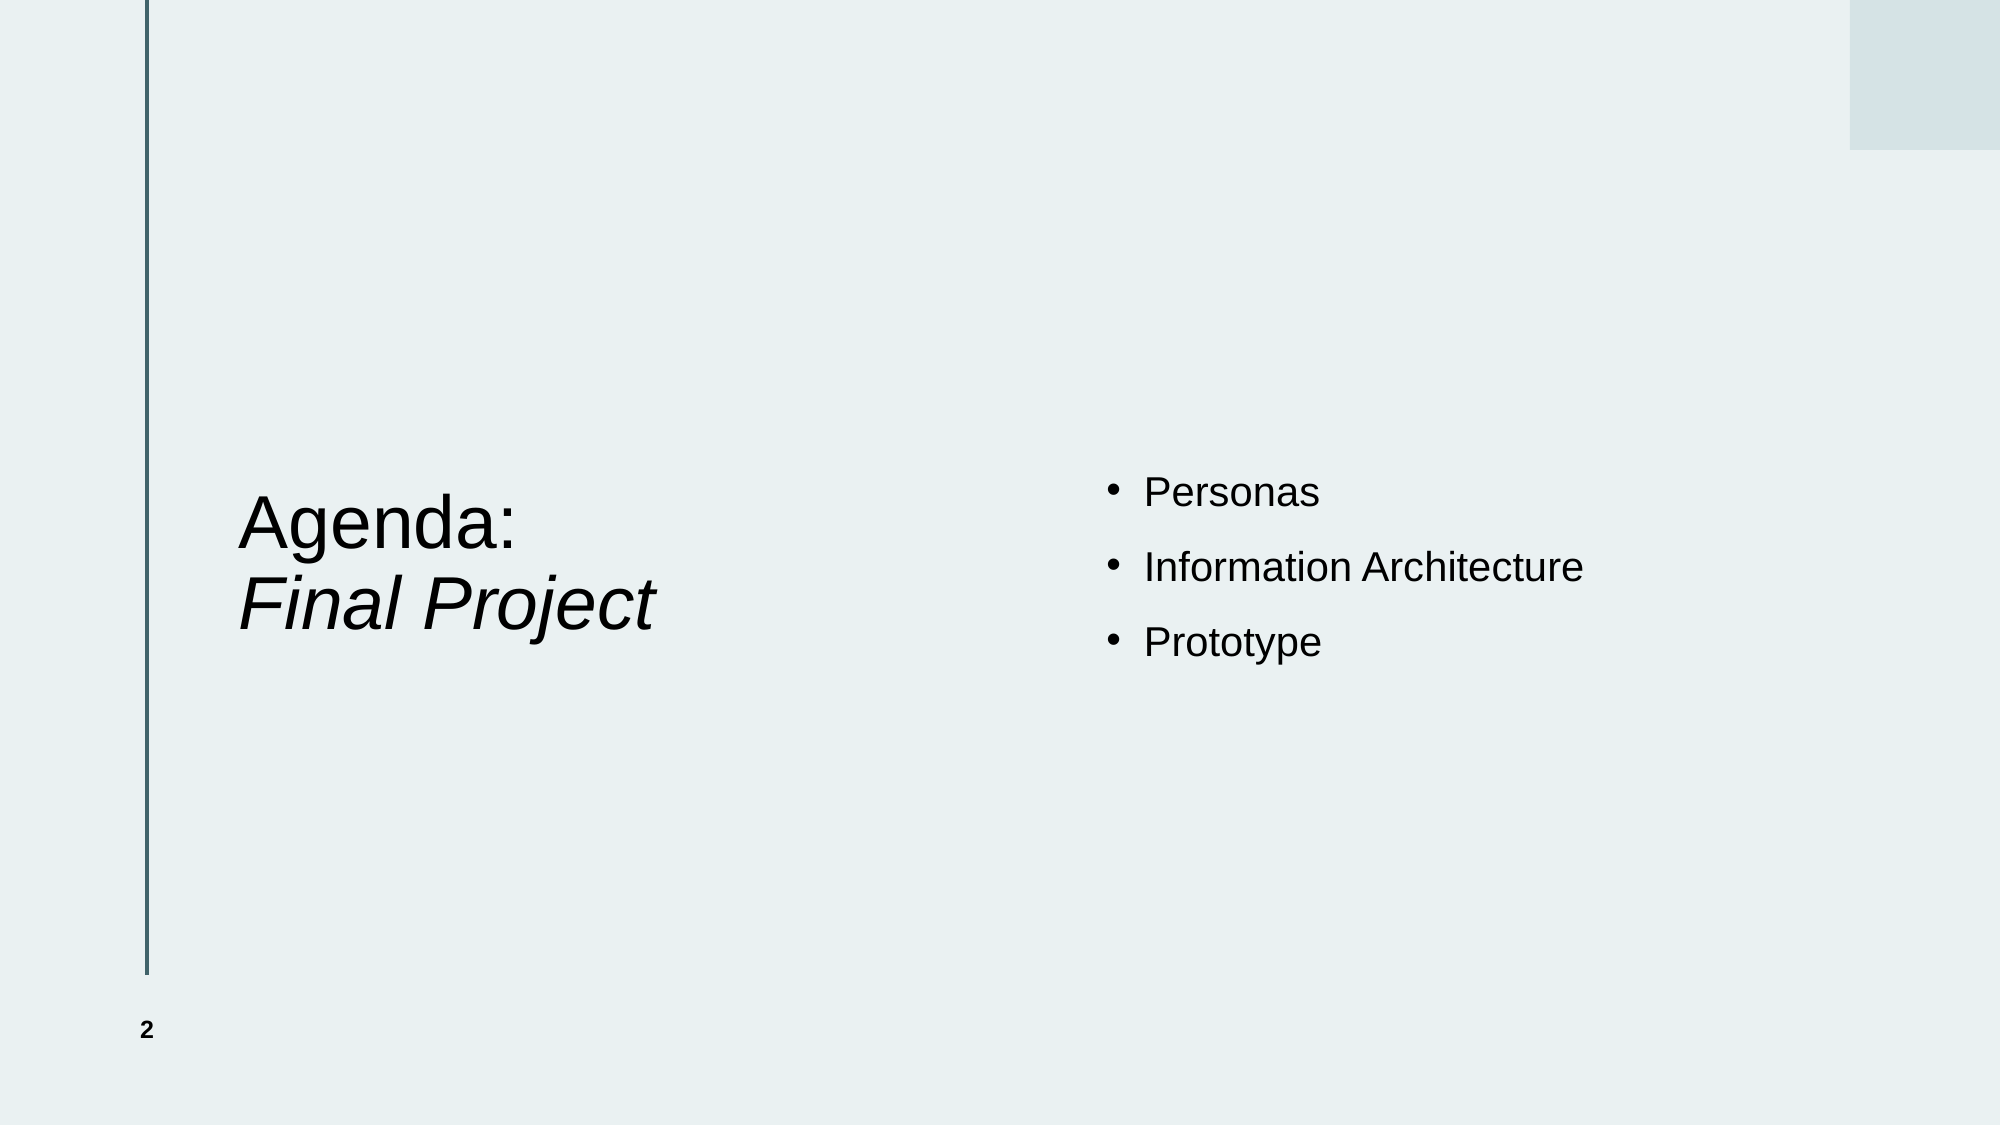

# Agenda: Final Project

Personas
Information Architecture
Prototype

2